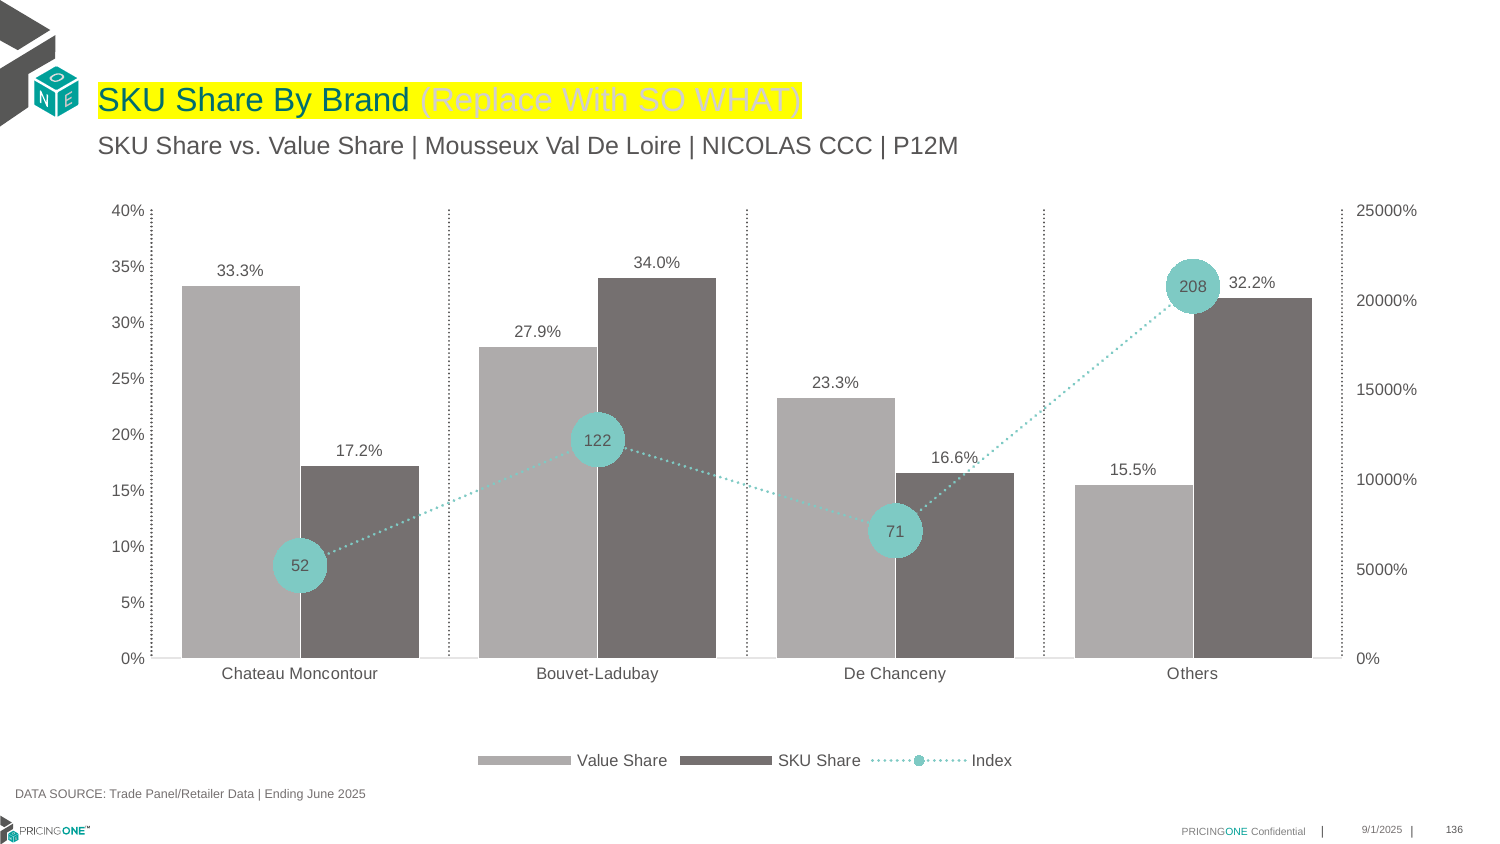

# SKU Share By Brand (Replace With SO WHAT)
SKU Share vs. Value Share | Mousseux Val De Loire | NICOLAS CCC | P12M

### Chart

| Category | Value Share | SKU Share | Index |
|---|---|---|---|
| Chateau Moncontour | 0.33306561721950045 | 0.17218543046357618 | 51.6971496190496 |
| Bouvet-Ladubay | 0.27877278933419003 | 0.3399558498896248 | 121.94728570947042 |
| De Chanceny | 0.2329130190346157 | 0.16556291390728478 | 71.08358072619319 |
| Others | 0.15524857441169385 | 0.32229580573951444 | 207.5998487978631 |
DATA SOURCE: Trade Panel/Retailer Data | Ending June 2025

9/1/2025
136